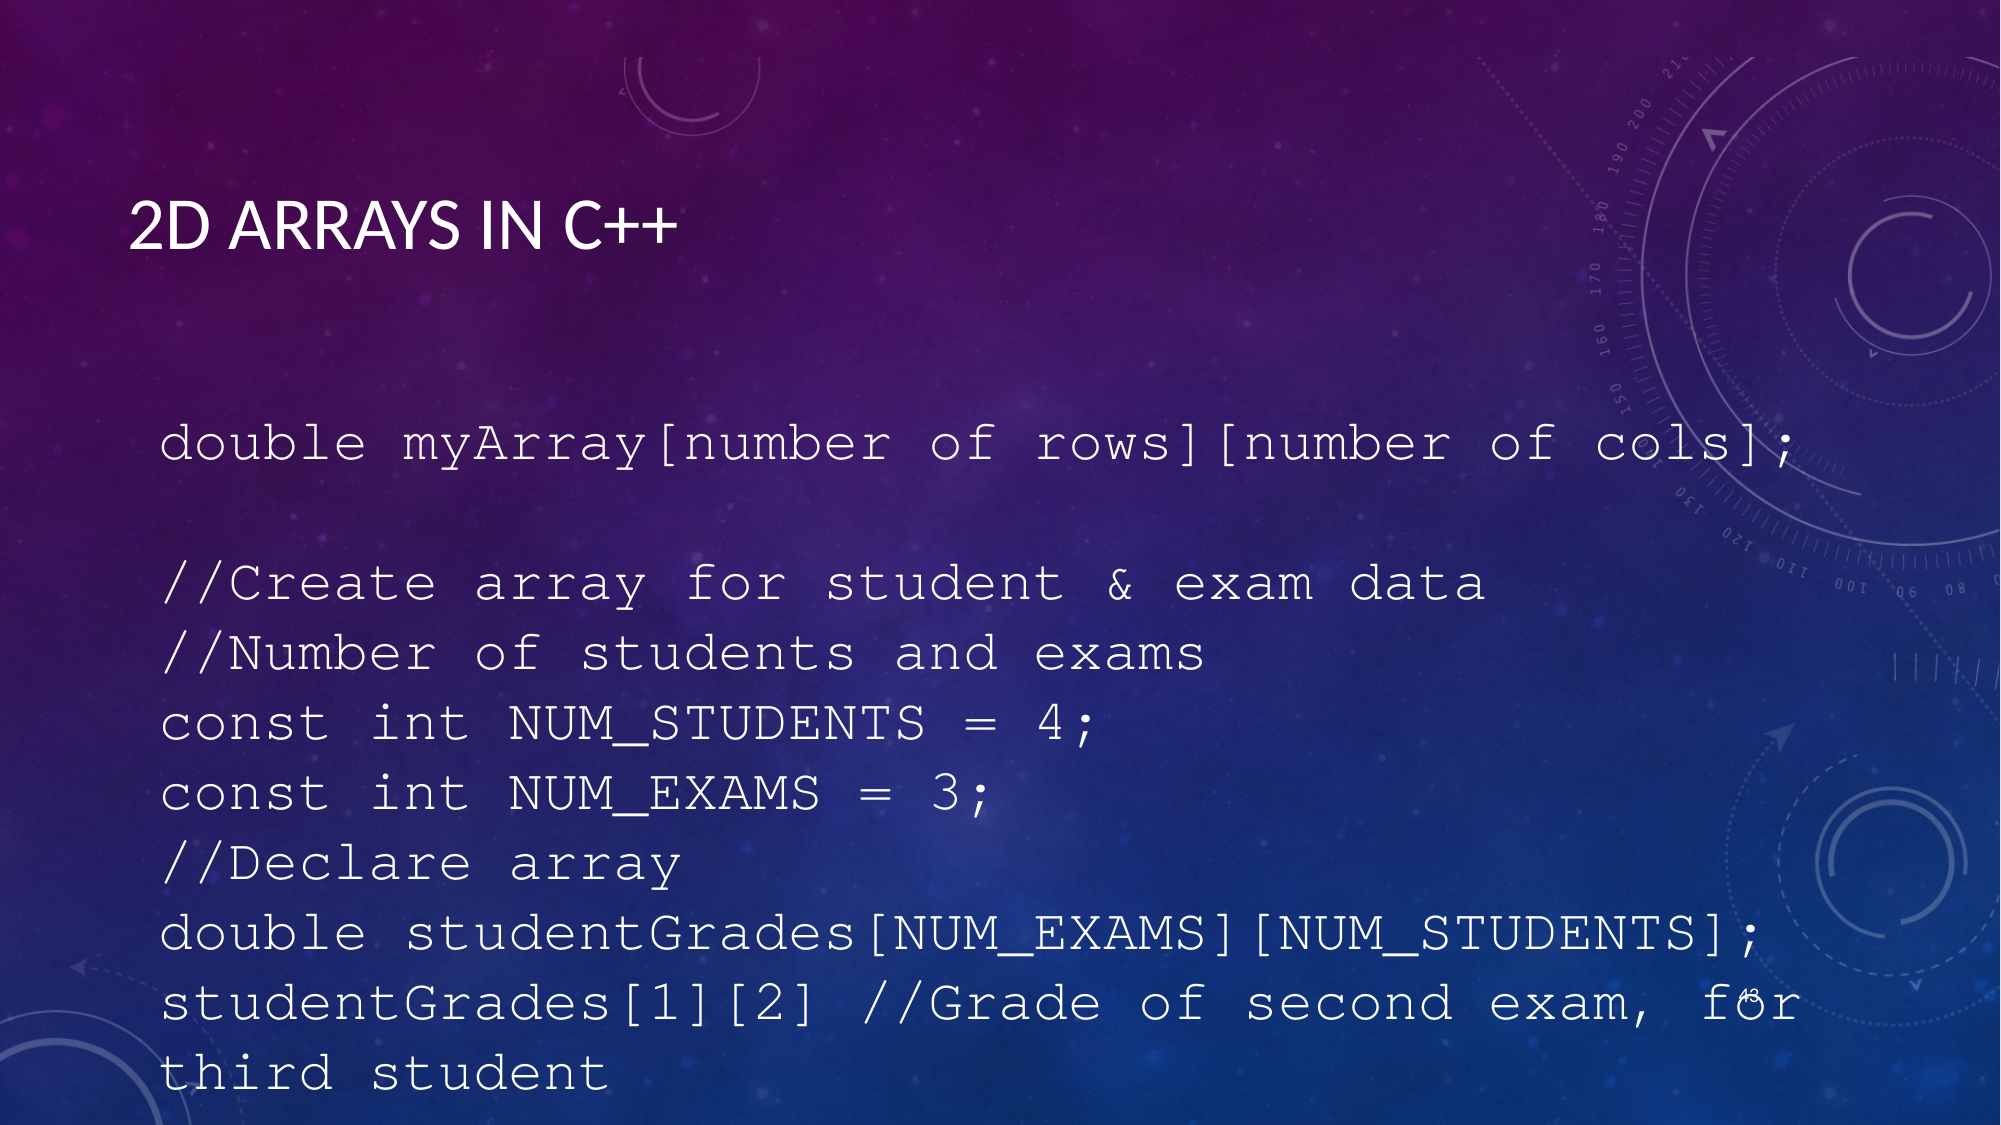

# 2D arrays in C++
double myArray[number of rows][number of cols];

//Create array for student & exam data
//Number of students and exams
const int NUM_STUDENTS = 4;
const int NUM_EXAMS = 3;
//Declare array
double studentGrades[NUM_EXAMS][NUM_STUDENTS];
studentGrades[1][2] //Grade of second exam, for third student
43